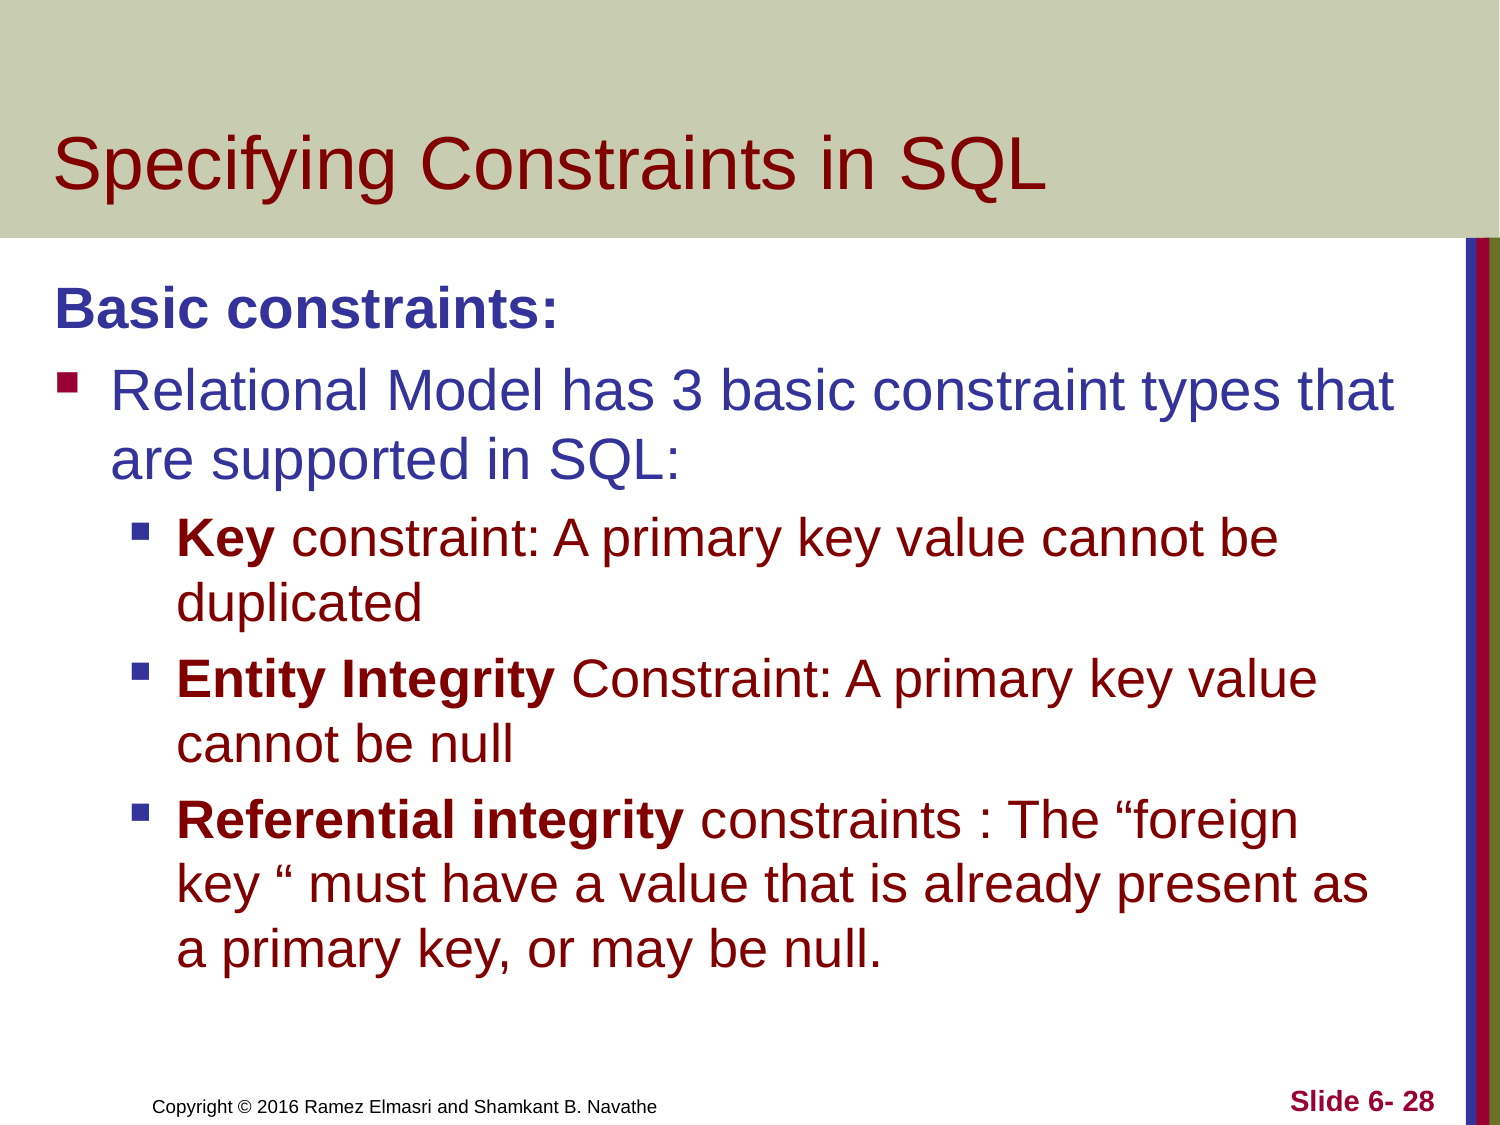

# Specifying Constraints in SQL
Basic constraints:
Relational Model has 3 basic constraint types that are supported in SQL:
Key constraint: A primary key value cannot be duplicated
Entity Integrity Constraint: A primary key value cannot be null
Referential integrity constraints : The “foreign key “ must have a value that is already present as a primary key, or may be null.
Slide 6- 28